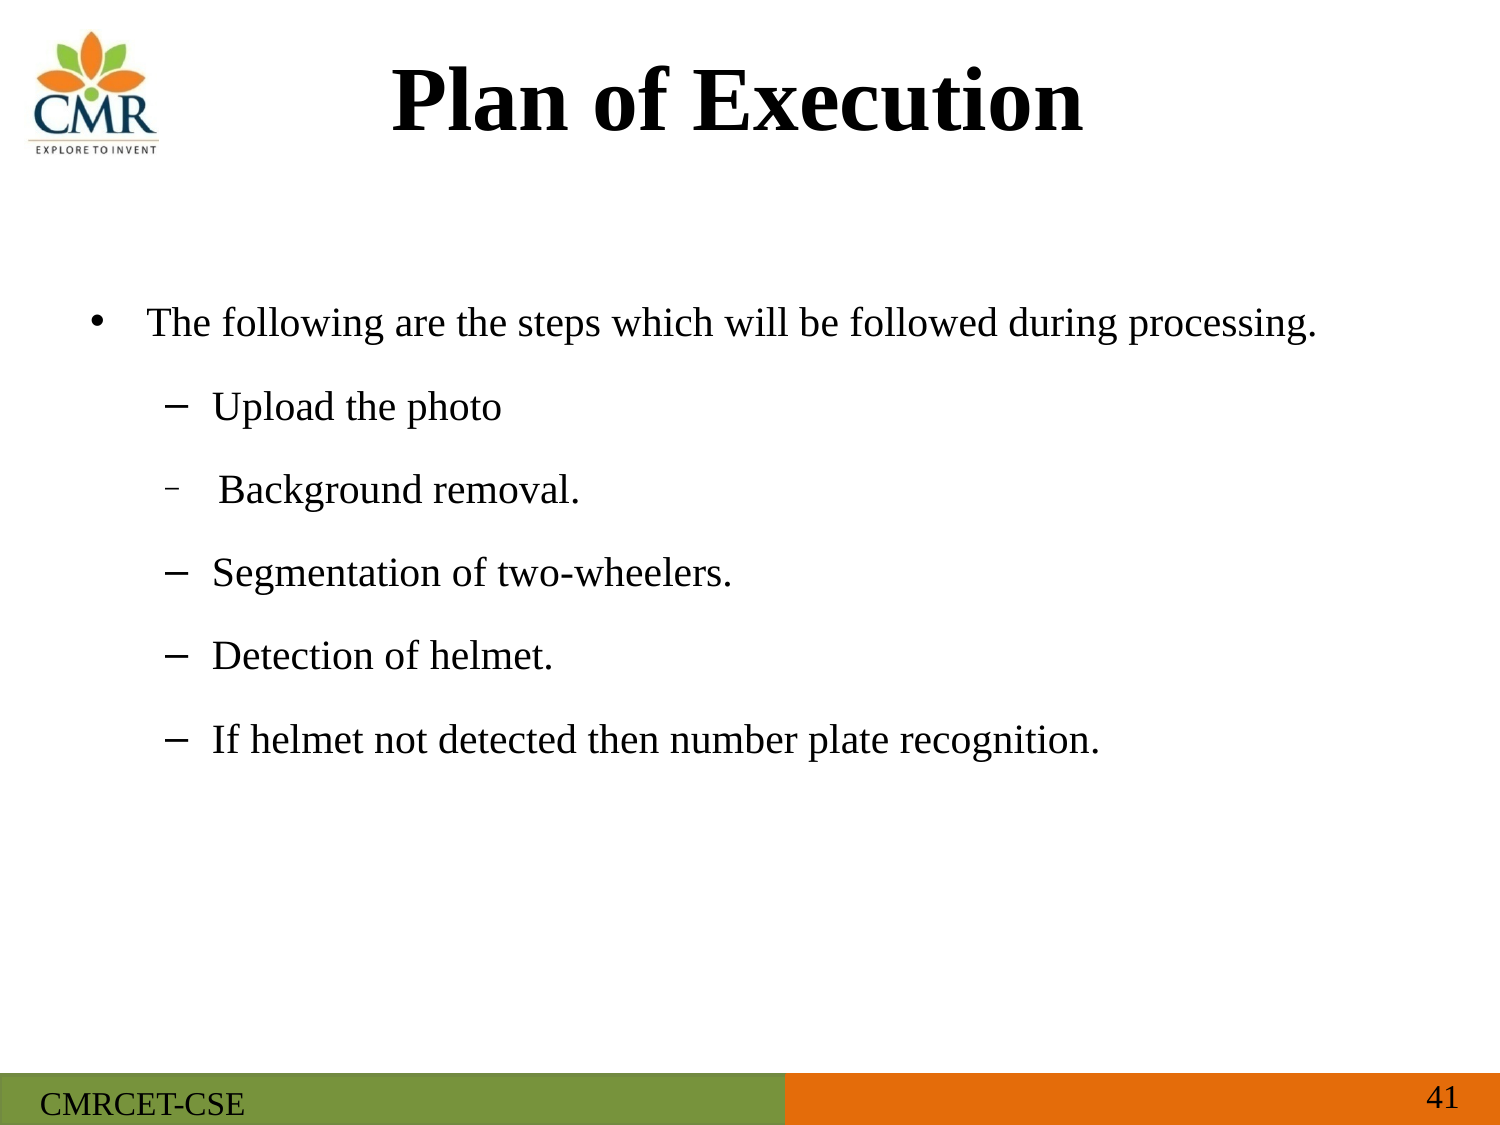

# Plan of Execution
The following are the steps which will be followed during processing.
Upload the photo
 Background removal.
Segmentation of two-wheelers.
Detection of helmet.
If helmet not detected then number plate recognition.
41
CMRCET-CSE